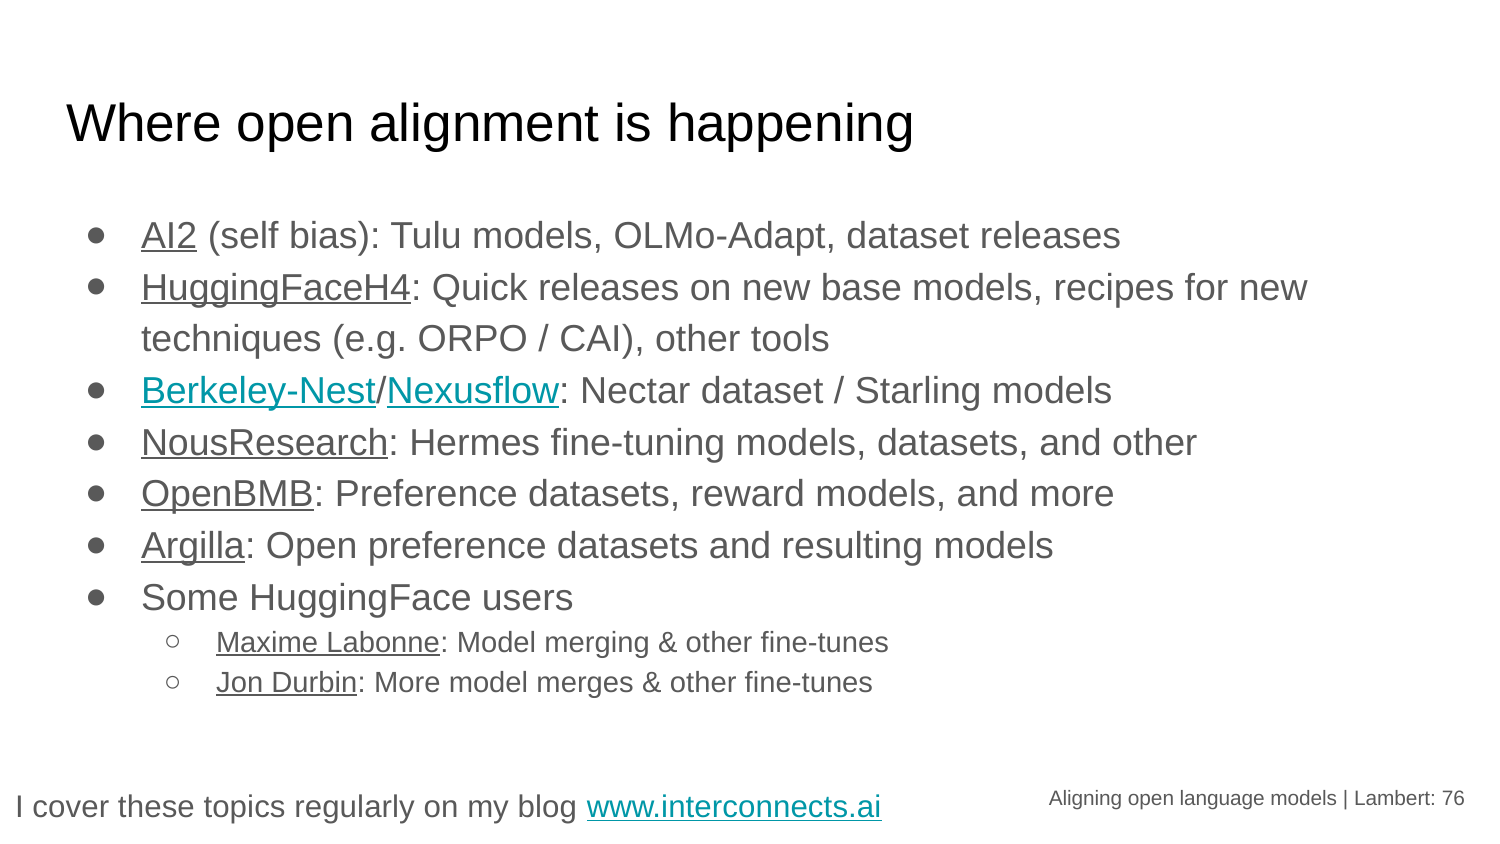

# Where open alignment is happening
AI2 (self bias): Tulu models, OLMo-Adapt, dataset releases
HuggingFaceH4: Quick releases on new base models, recipes for new techniques (e.g. ORPO / CAI), other tools
Berkeley-Nest/Nexusflow: Nectar dataset / Starling models
NousResearch: Hermes fine-tuning models, datasets, and other
OpenBMB: Preference datasets, reward models, and more
Argilla: Open preference datasets and resulting models
Some HuggingFace users
Maxime Labonne: Model merging & other fine-tunes
Jon Durbin: More model merges & other fine-tunes
Aligning open language models | Lambert: 76
I cover these topics regularly on my blog www.interconnects.ai